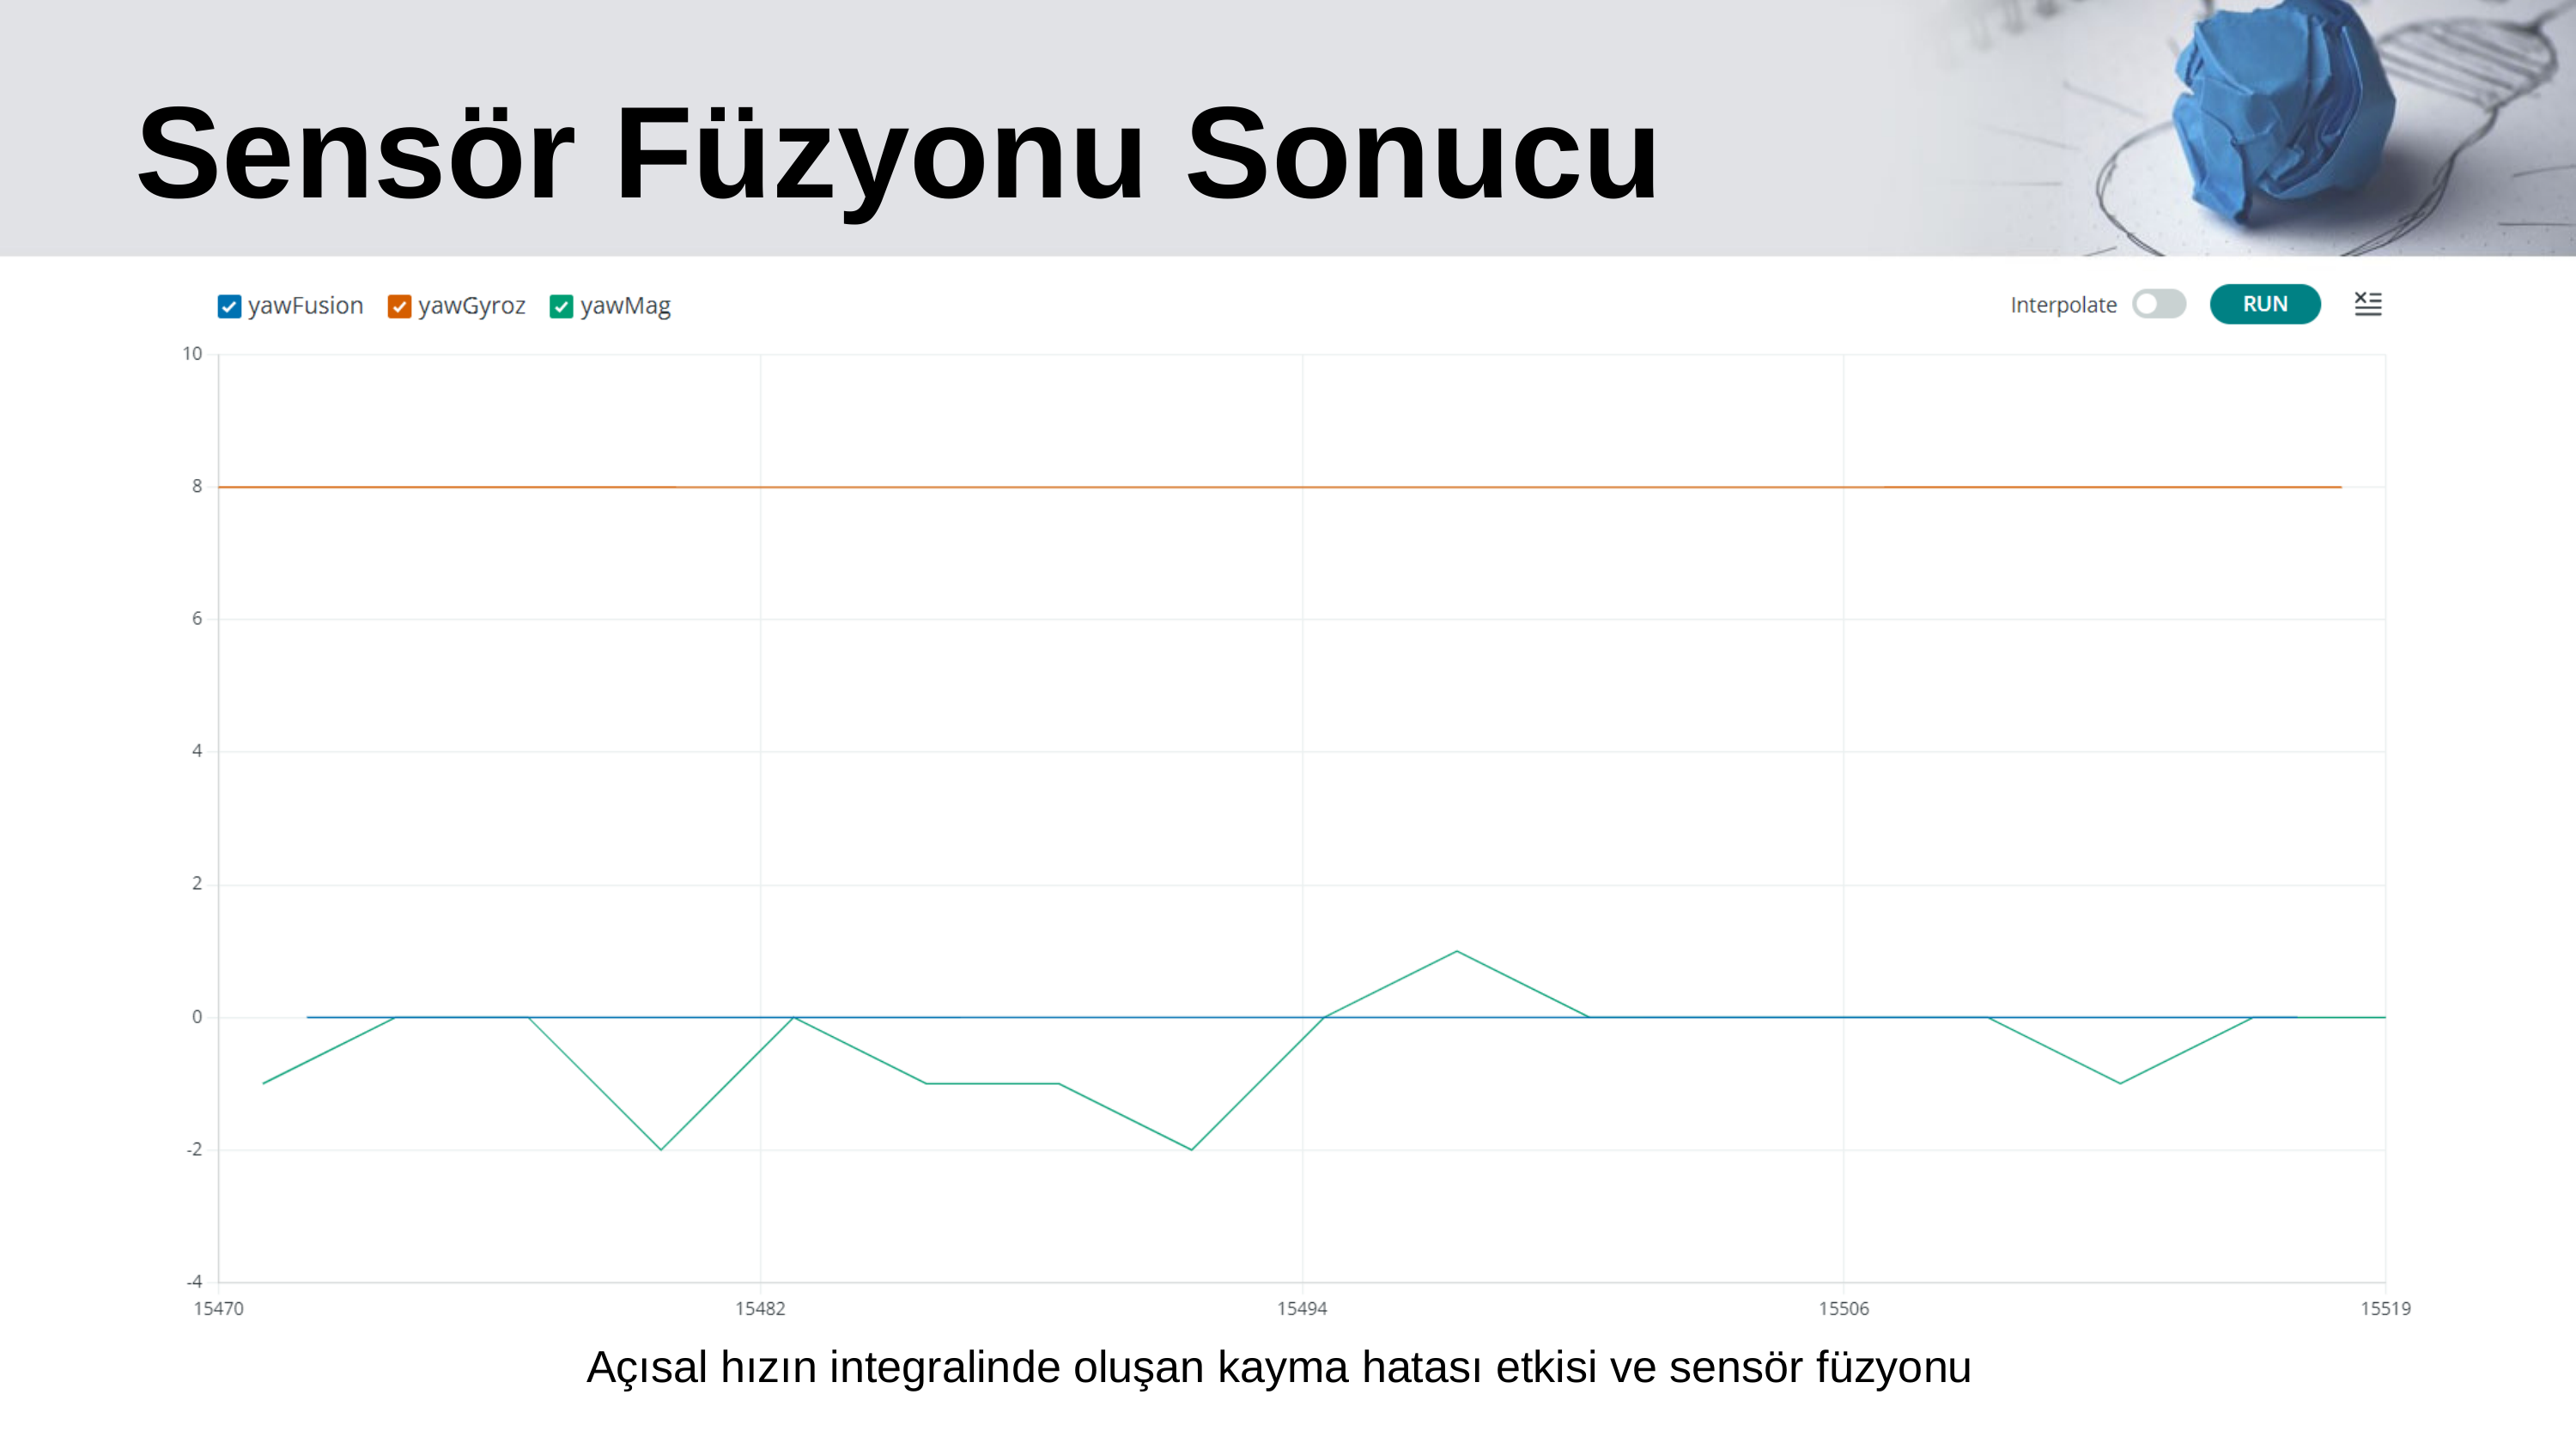

Sensör Füzyonu Sonucu

Açısal hızın integralinde oluşan kayma hatası etkisi ve sensör füzyonu